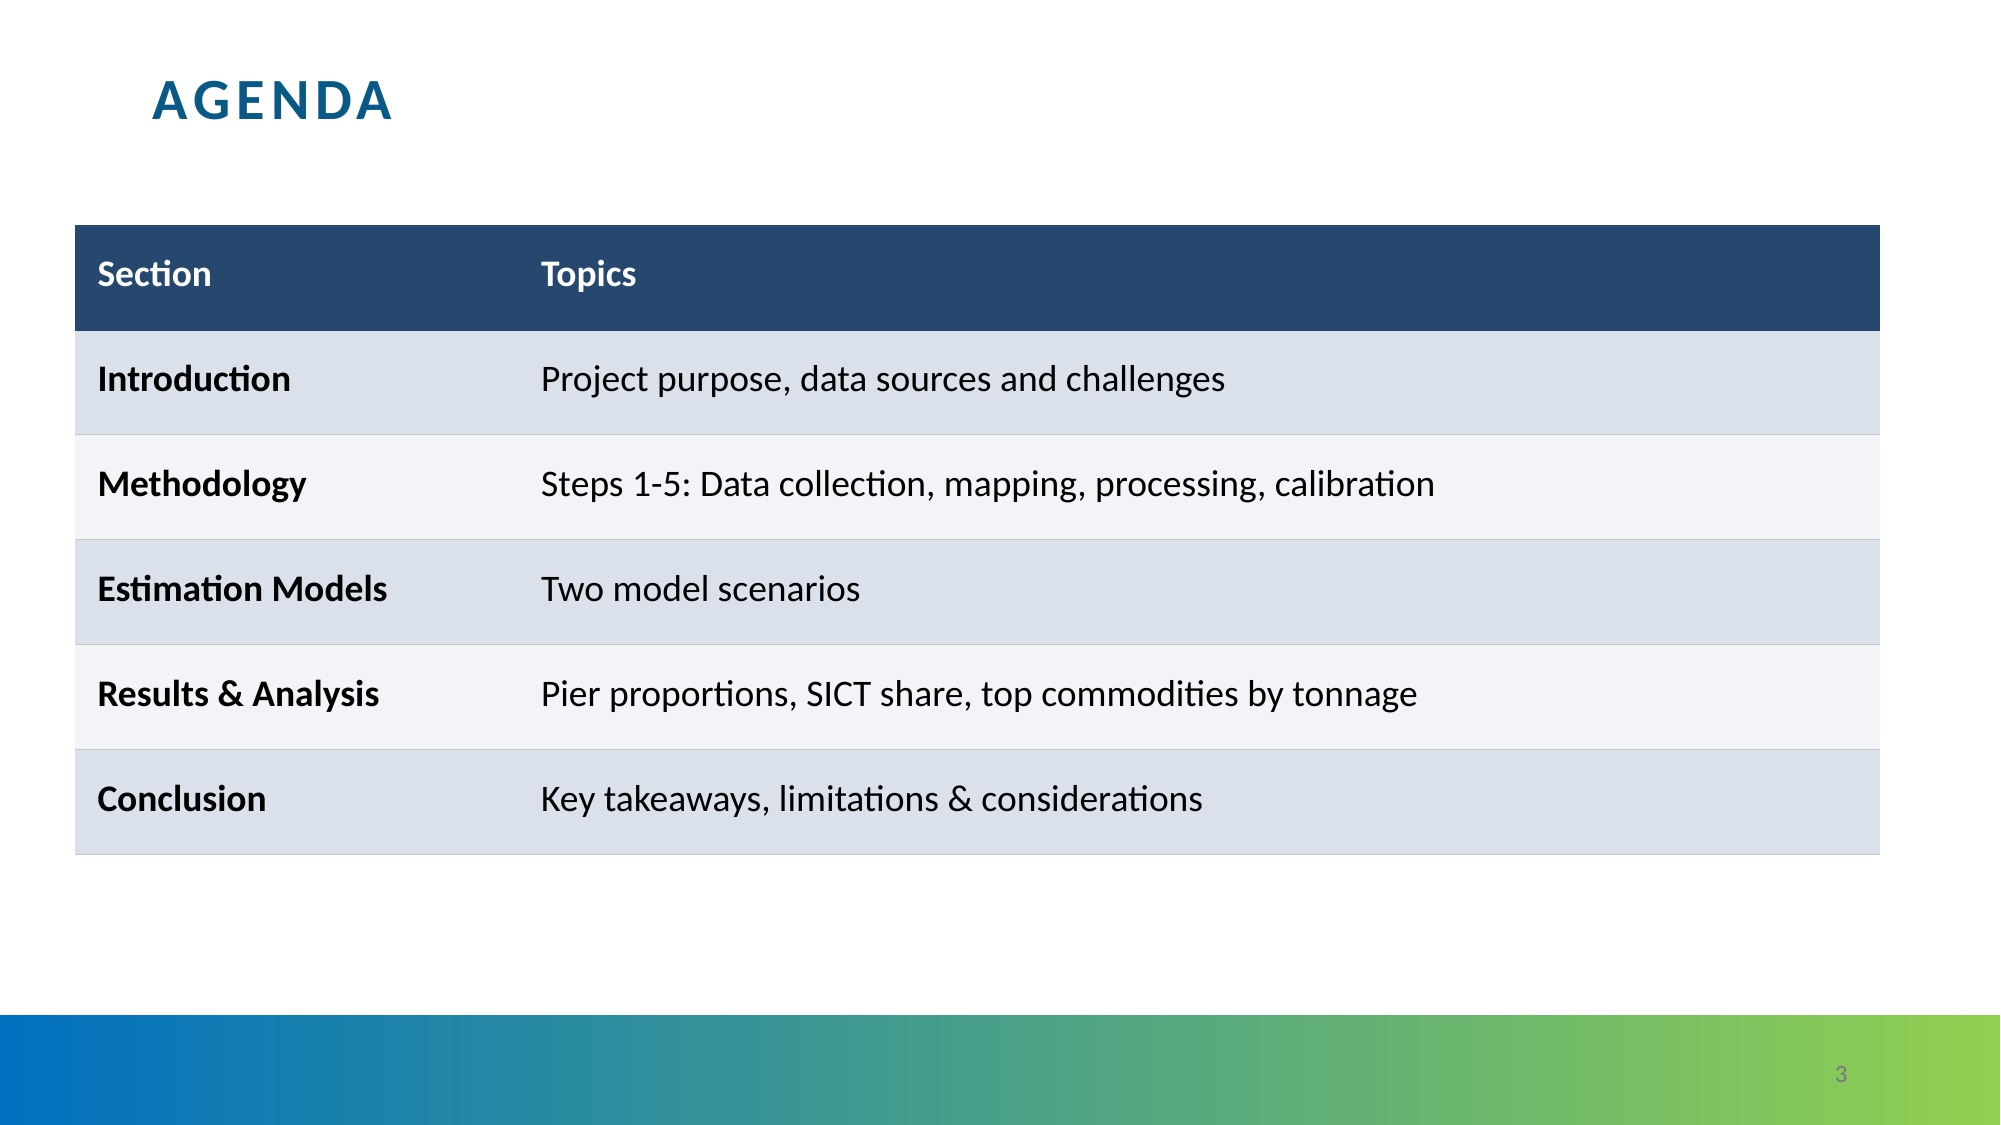

# Agenda
| Section | Topics |
| --- | --- |
| Introduction | Project purpose, data sources and challenges |
| Methodology | Steps 1-5: Data collection, mapping, processing, calibration |
| Estimation Models | Two model scenarios |
| Results & Analysis | Pier proportions, SICT share, top commodities by tonnage |
| Conclusion | Key takeaways, limitations & considerations |
3